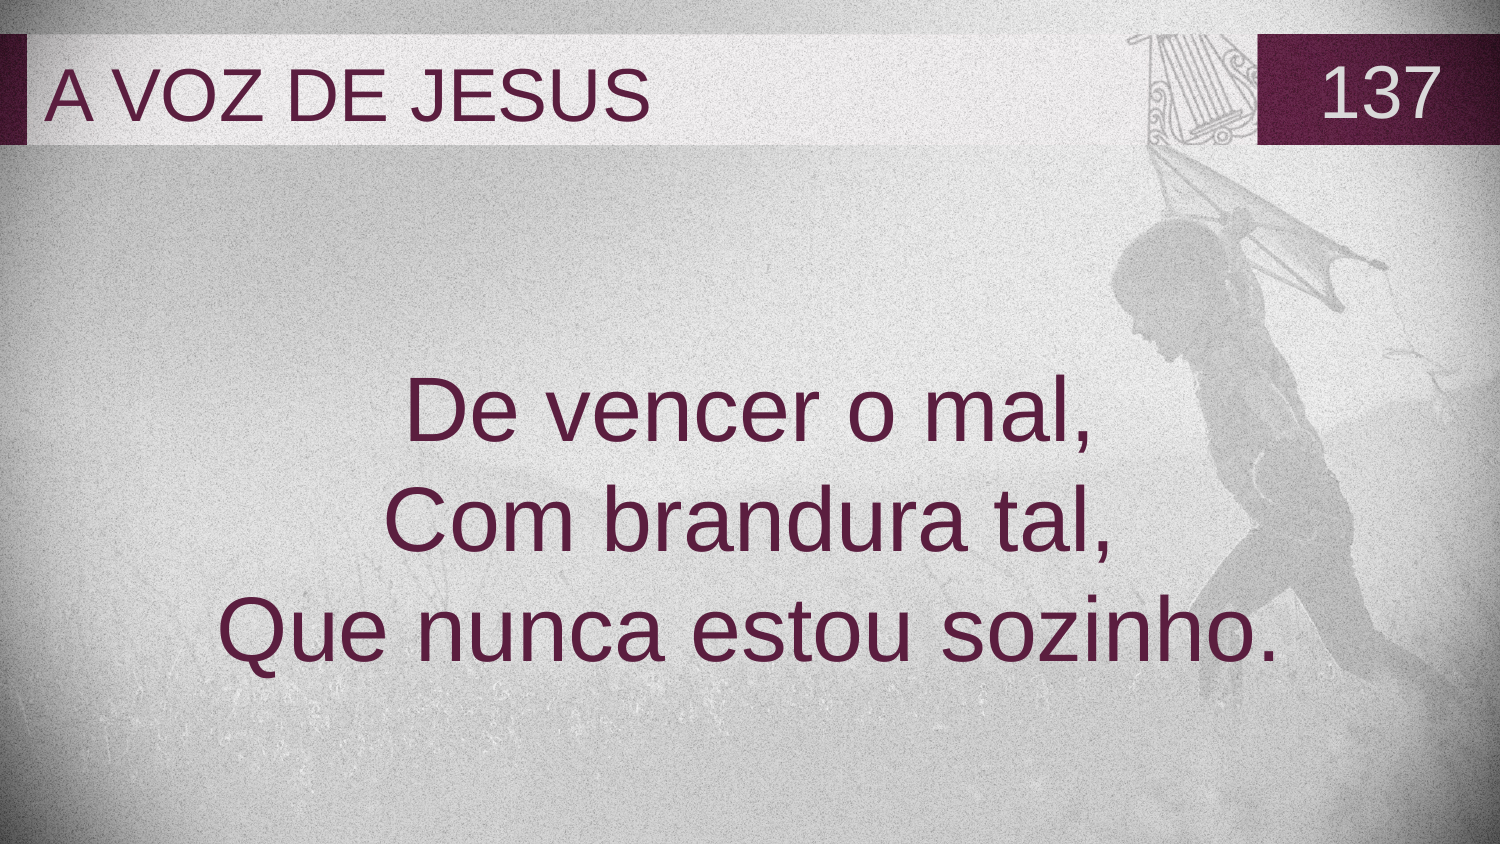

# A VOZ DE JESUS
137
De vencer o mal,
Com brandura tal,
Que nunca estou sozinho.